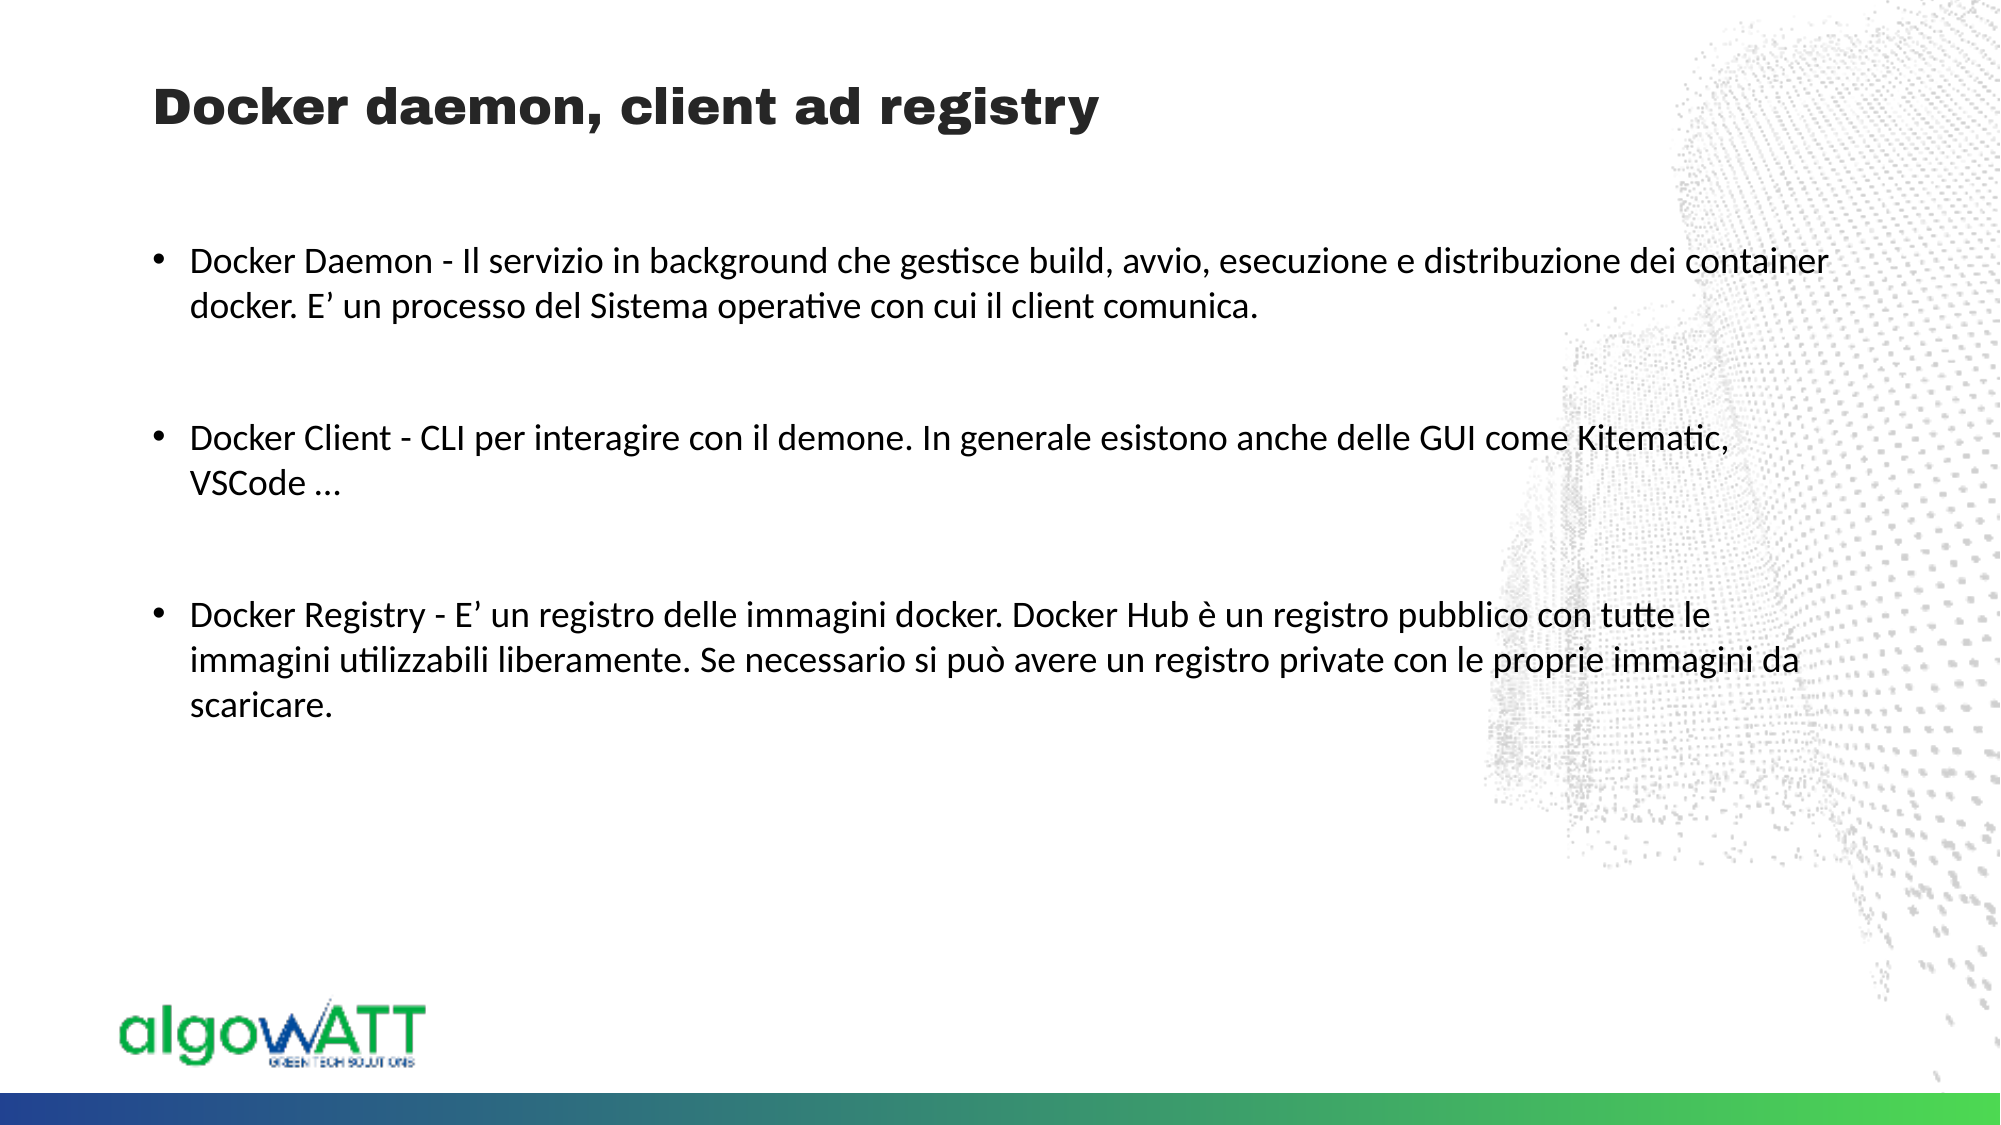

# Docker daemon, client ad registry
Docker Daemon - Il servizio in background che gestisce build, avvio, esecuzione e distribuzione dei container docker. E’ un processo del Sistema operative con cui il client comunica.

Docker Client - CLI per interagire con il demone. In generale esistono anche delle GUI come Kitematic, VSCode …

Docker Registry - E’ un registro delle immagini docker. Docker Hub è un registro pubblico con tutte le immagini utilizzabili liberamente. Se necessario si può avere un registro private con le proprie immagini da scaricare.